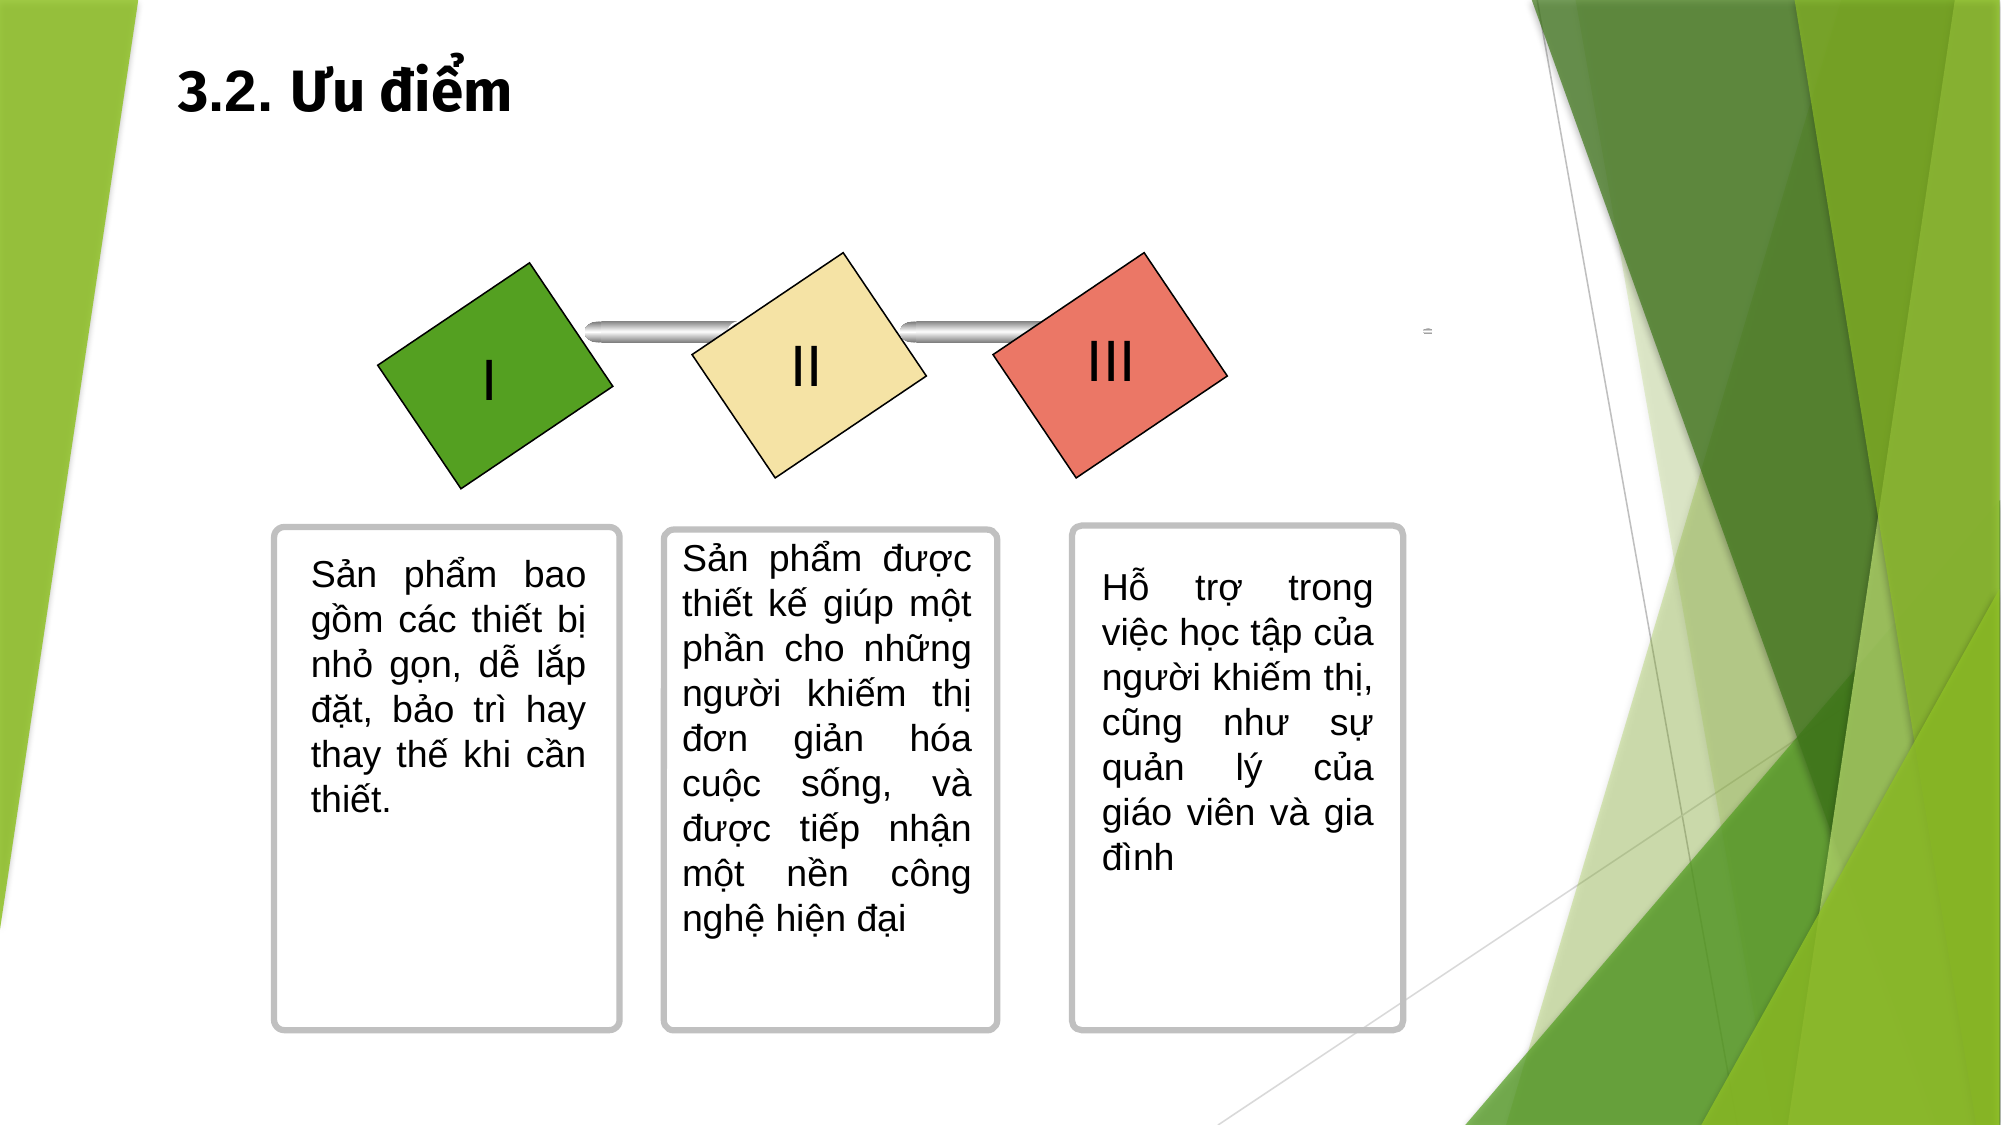

3.2. Ưu điểm
3. ĐÁNH GIÁ SẢN PHẨM

III
II
I

Sản phẩm được thiết kế giúp một phần cho những người khiếm thị đơn giản hóa cuộc sống, và được tiếp nhận một nền công nghệ hiện đại

Sản phẩm bao gồm các thiết bị nhỏ gọn, dễ lắp đặt, bảo trì hay thay thế khi cần thiết.

Hỗ trợ trong việc học tập của người khiếm thị, cũng như sự quản lý của giáo viên và gia đình